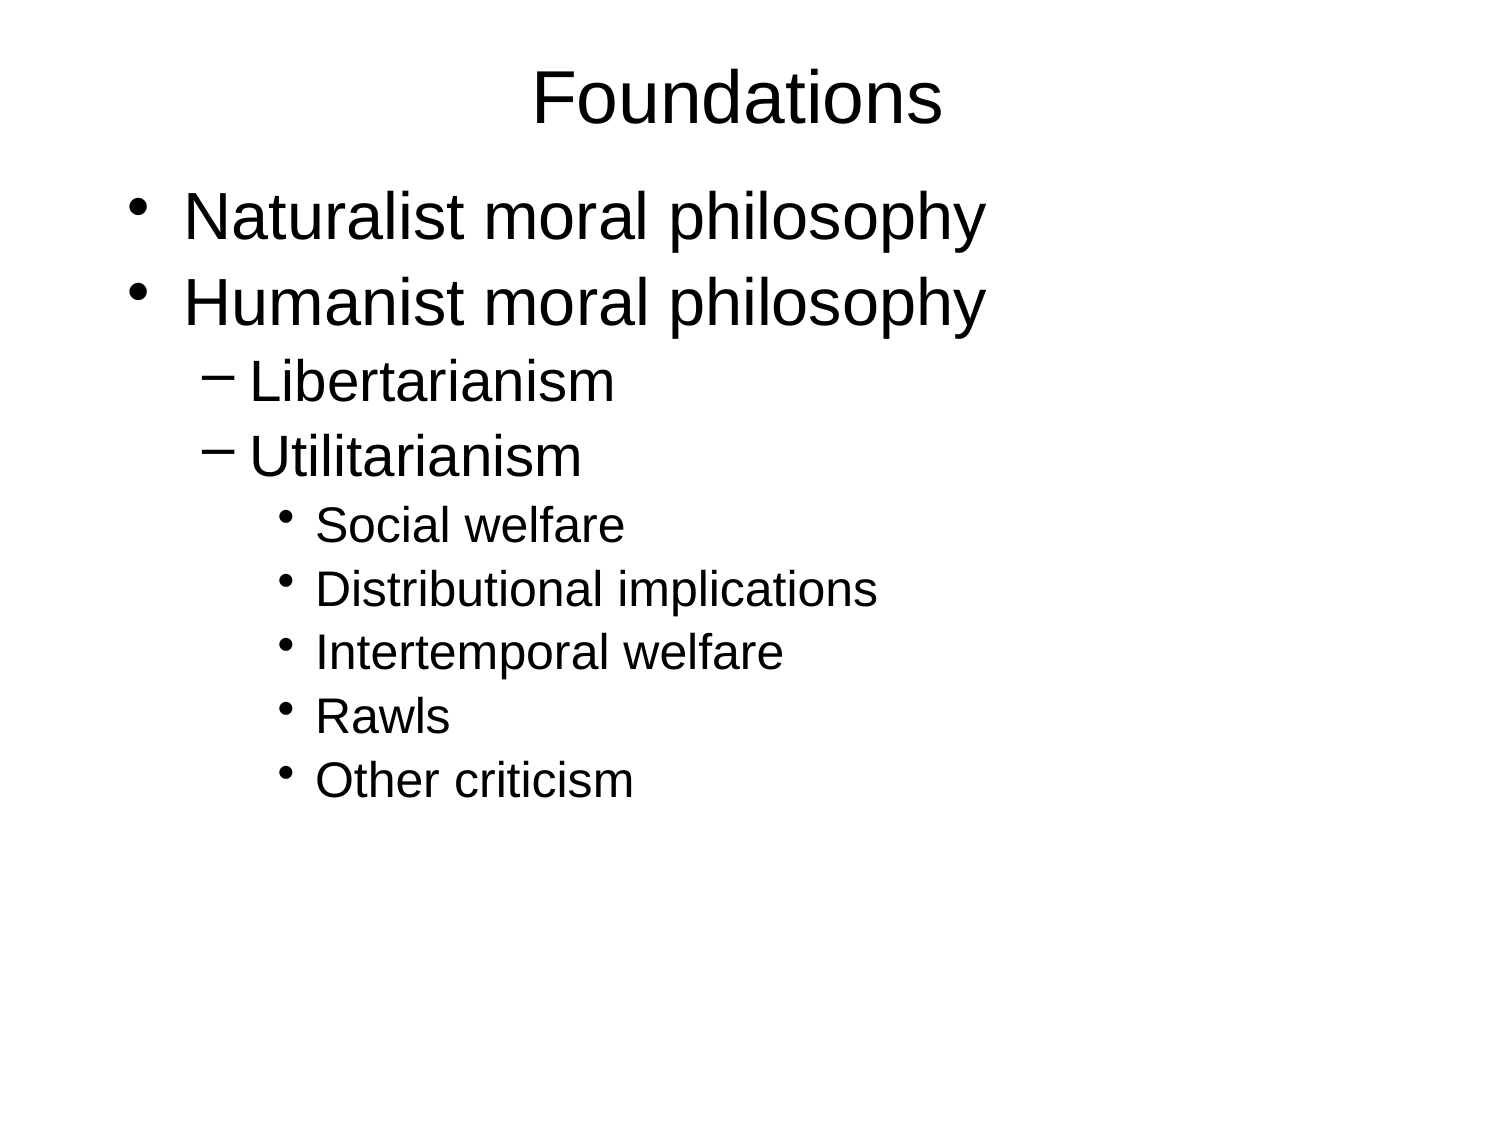

# Foundations
Naturalist moral philosophy
Humanist moral philosophy
Libertarianism
Utilitarianism
Social welfare
Distributional implications
Intertemporal welfare
Rawls
Other criticism